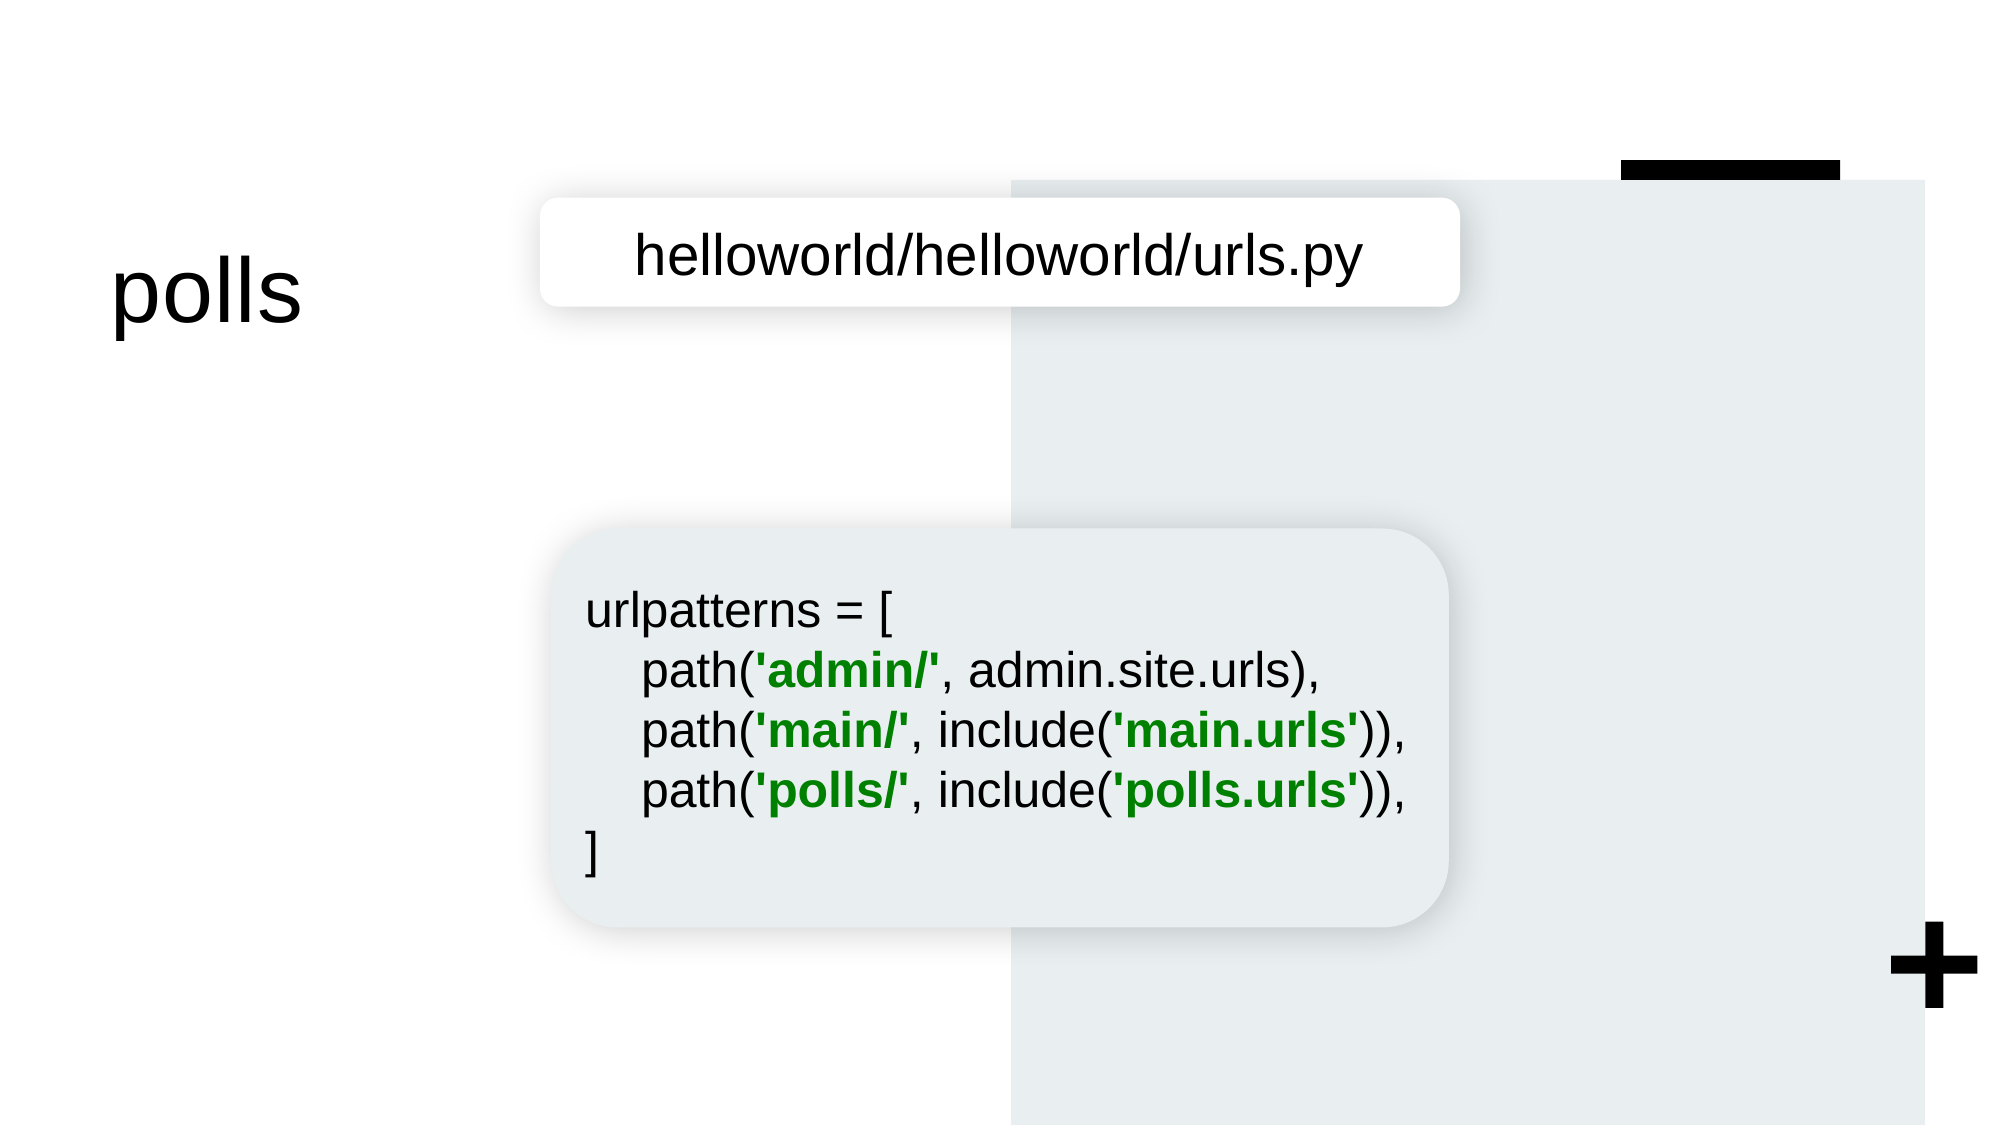

# polls
helloworld/helloworld/urls.py
urlpatterns = [
    path('admin/', admin.site.urls),
    path('main/', include('main.urls')),
    path('polls/', include('polls.urls')),
]